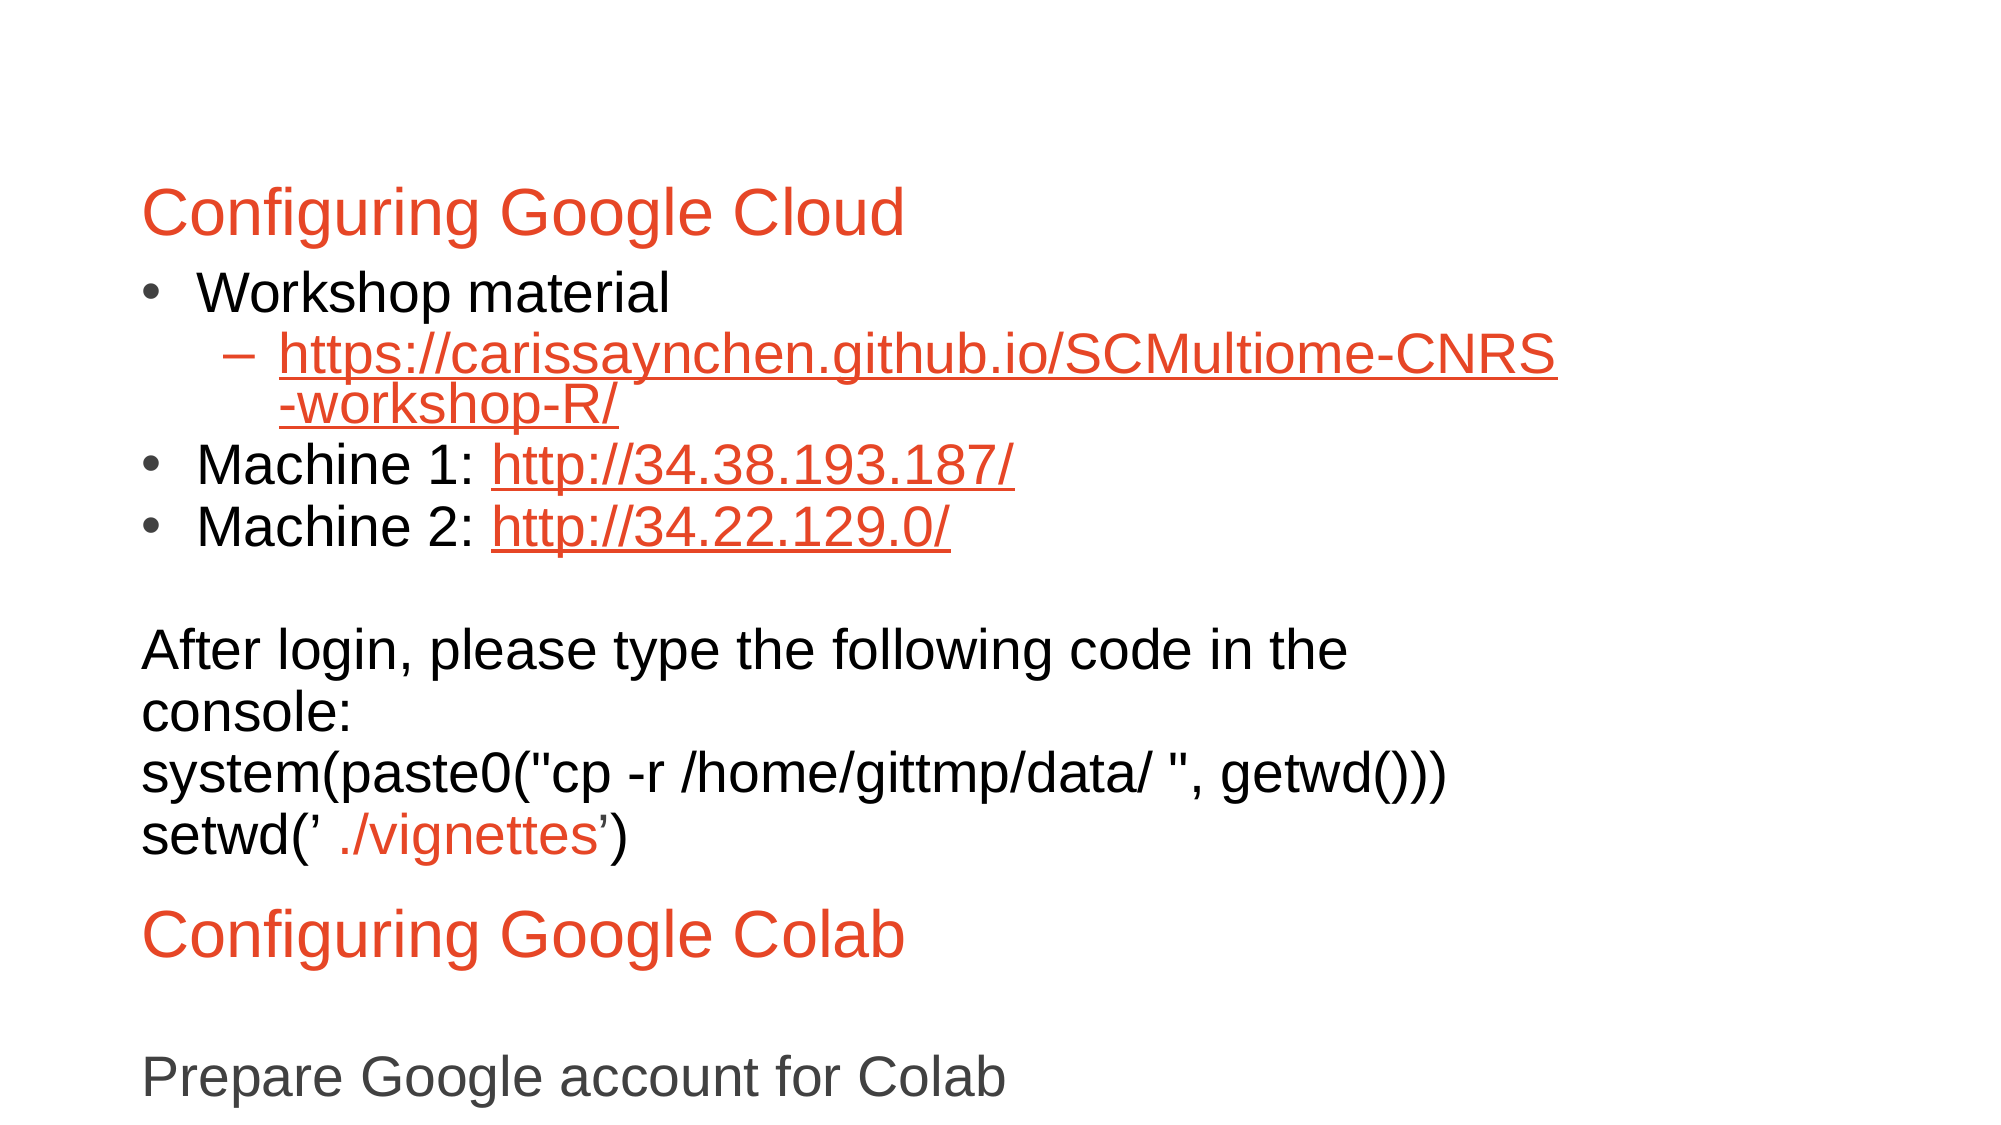

# Configuring Google Cloud
Workshop material
https://carissaynchen.github.io/SCMultiome-CNRS-workshop-R/
Machine 1: http://34.38.193.187/
Machine 2: http://34.22.129.0/

After login, please type the following code in the console:
system(paste0("cp -r /home/gittmp/data/ ", getwd()))
setwd(’ ./vignettes’)

Prepare Google account for Colab
Configuring Google Colab